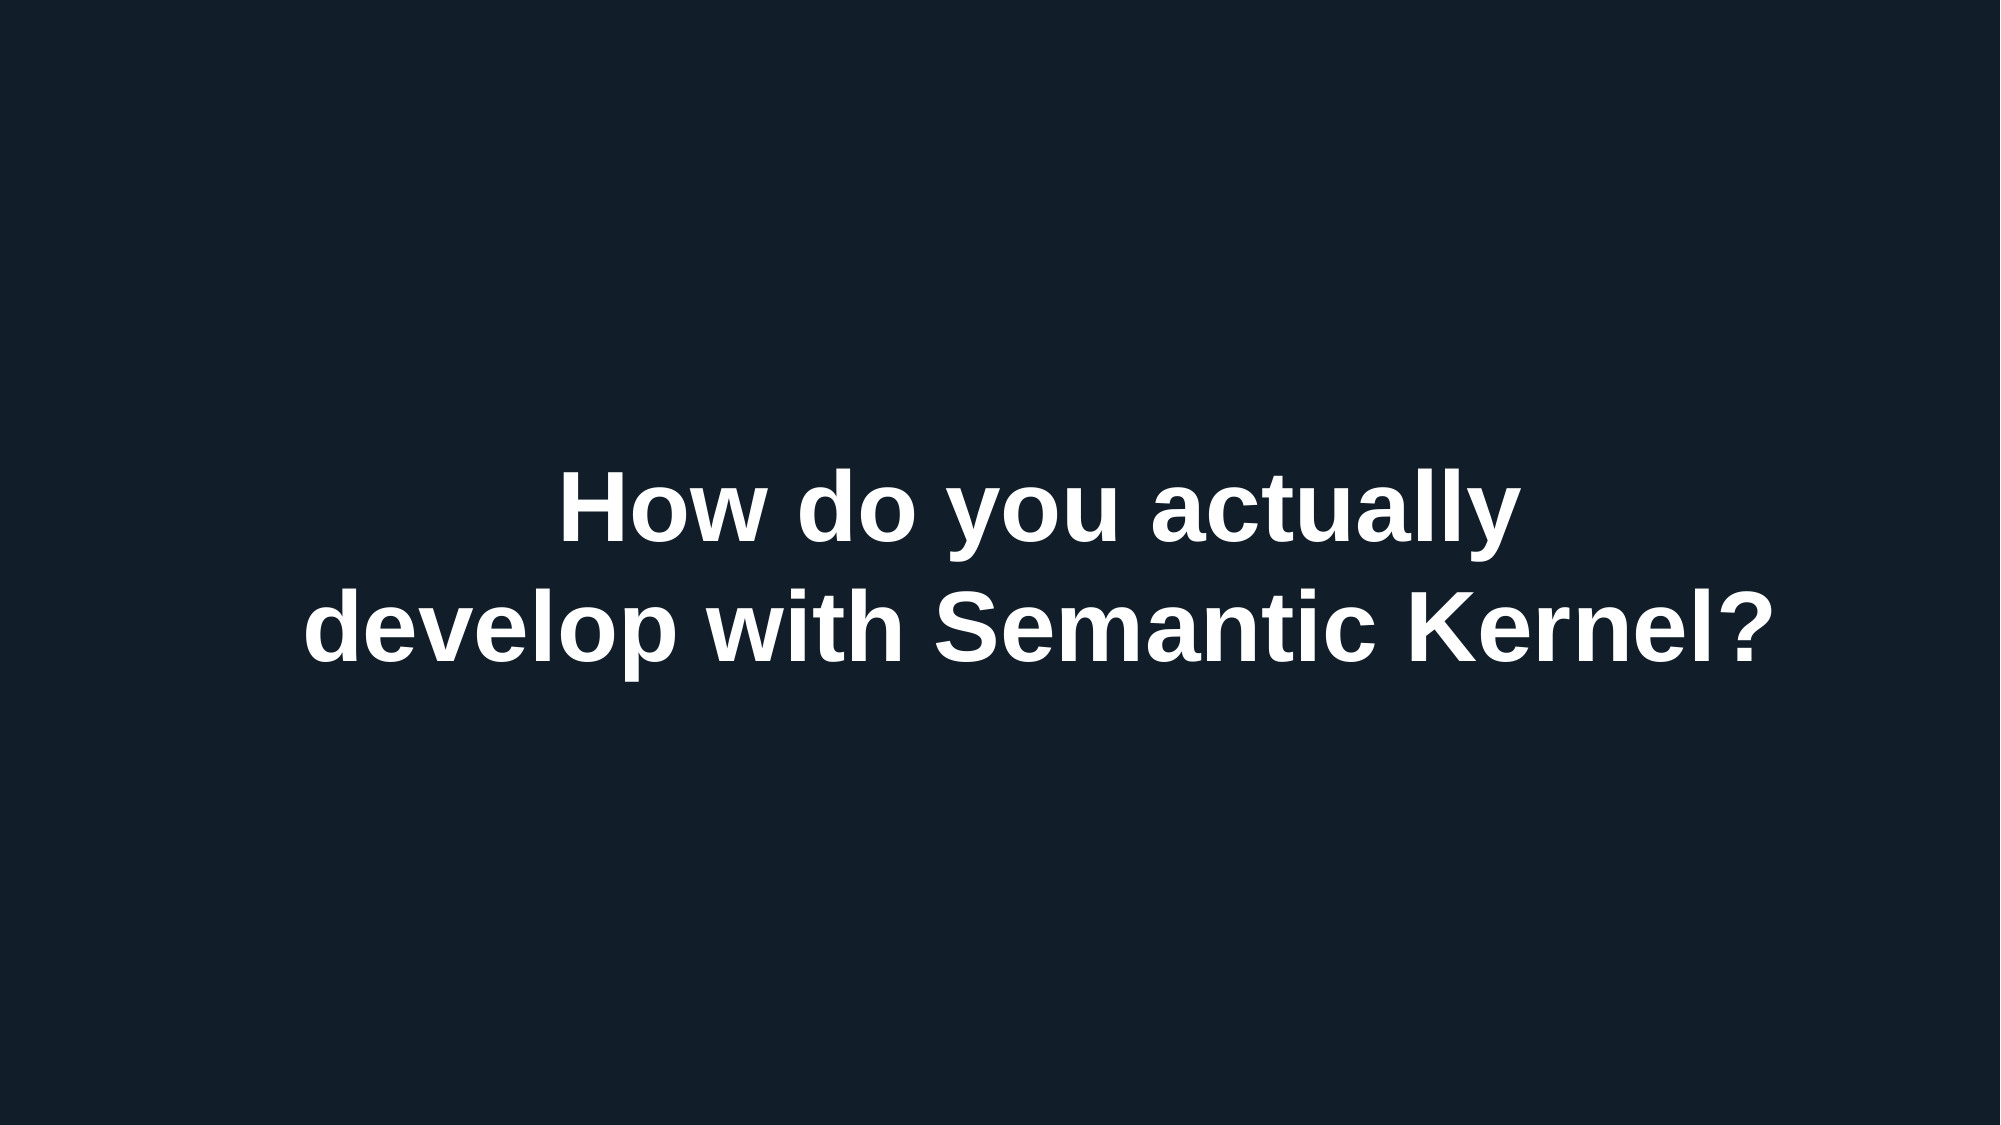

Copilot definition
How do you actually
develop with Semantic Kernel?